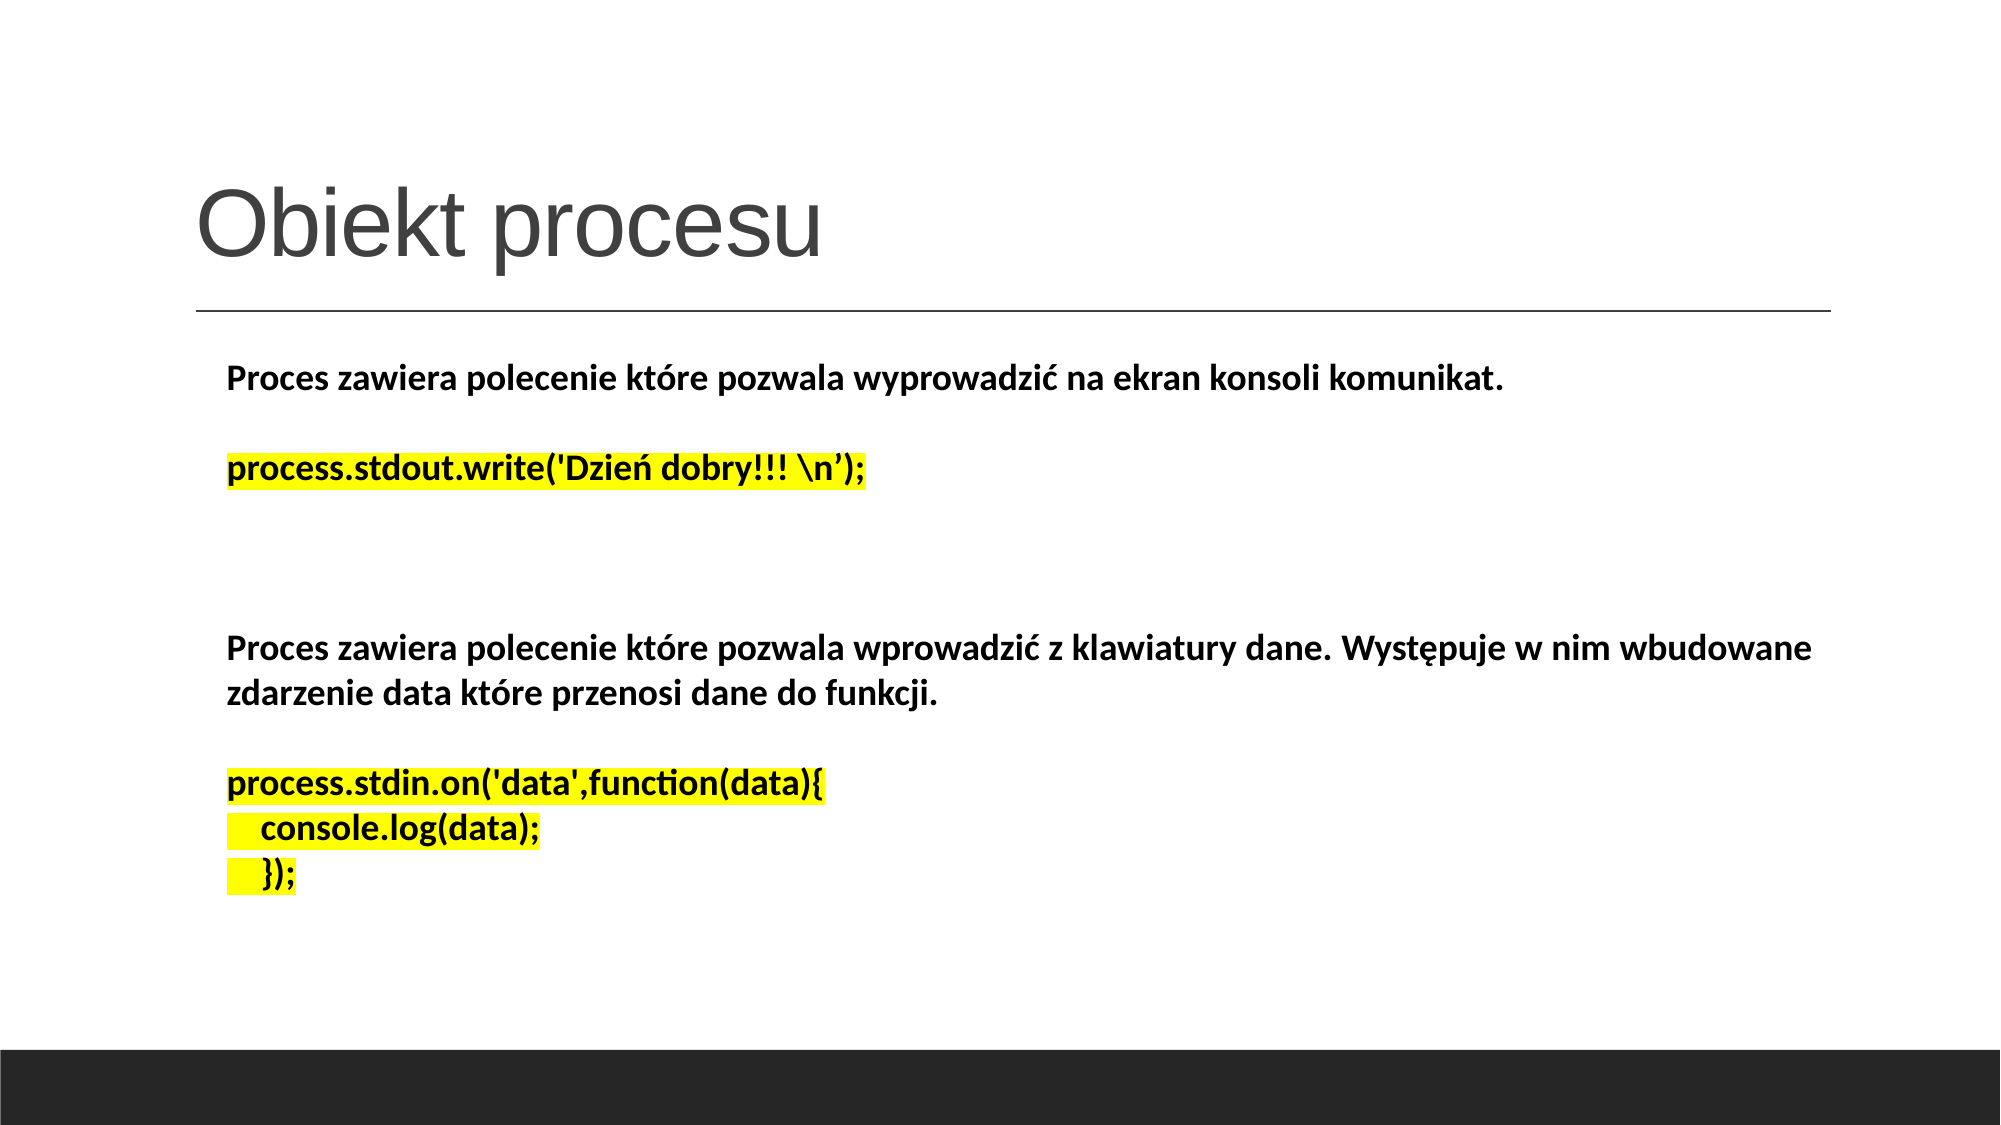

# Obiekt procesu

Proces zawiera polecenie które pozwala wyprowadzić na ekran konsoli komunikat.

process.stdout.write('Dzień dobry!!! \n’);

Proces zawiera polecenie które pozwala wprowadzić z klawiatury dane. Występuje w nim wbudowane zdarzenie data które przenosi dane do funkcji.

process.stdin.on('data',function(data){
    console.log(data);
    });